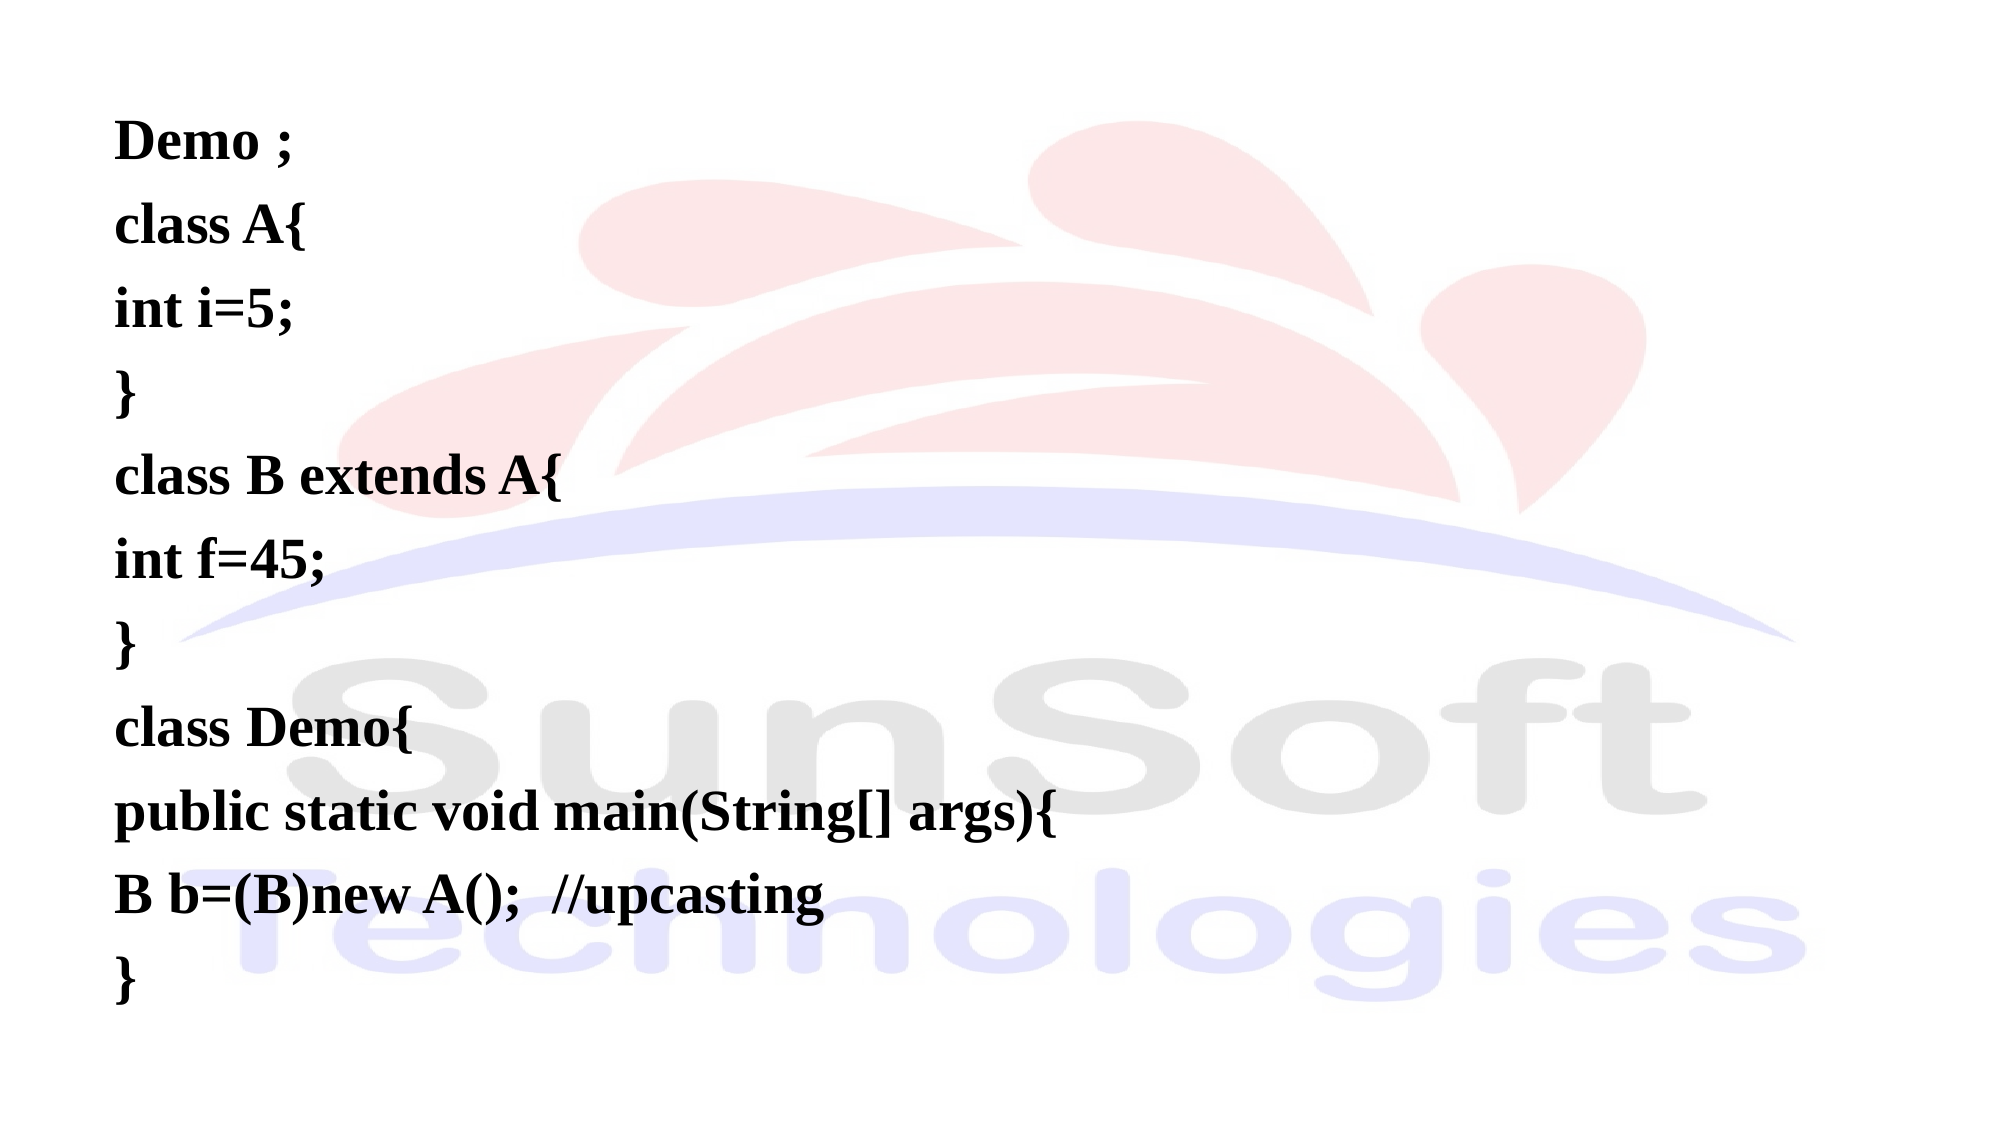

Demo ;
class A{
int i=5;
}
class B extends A{
int f=45;
}
class Demo{
public static void main(String[] args){
B b=(B)new A();  //upcasting
}